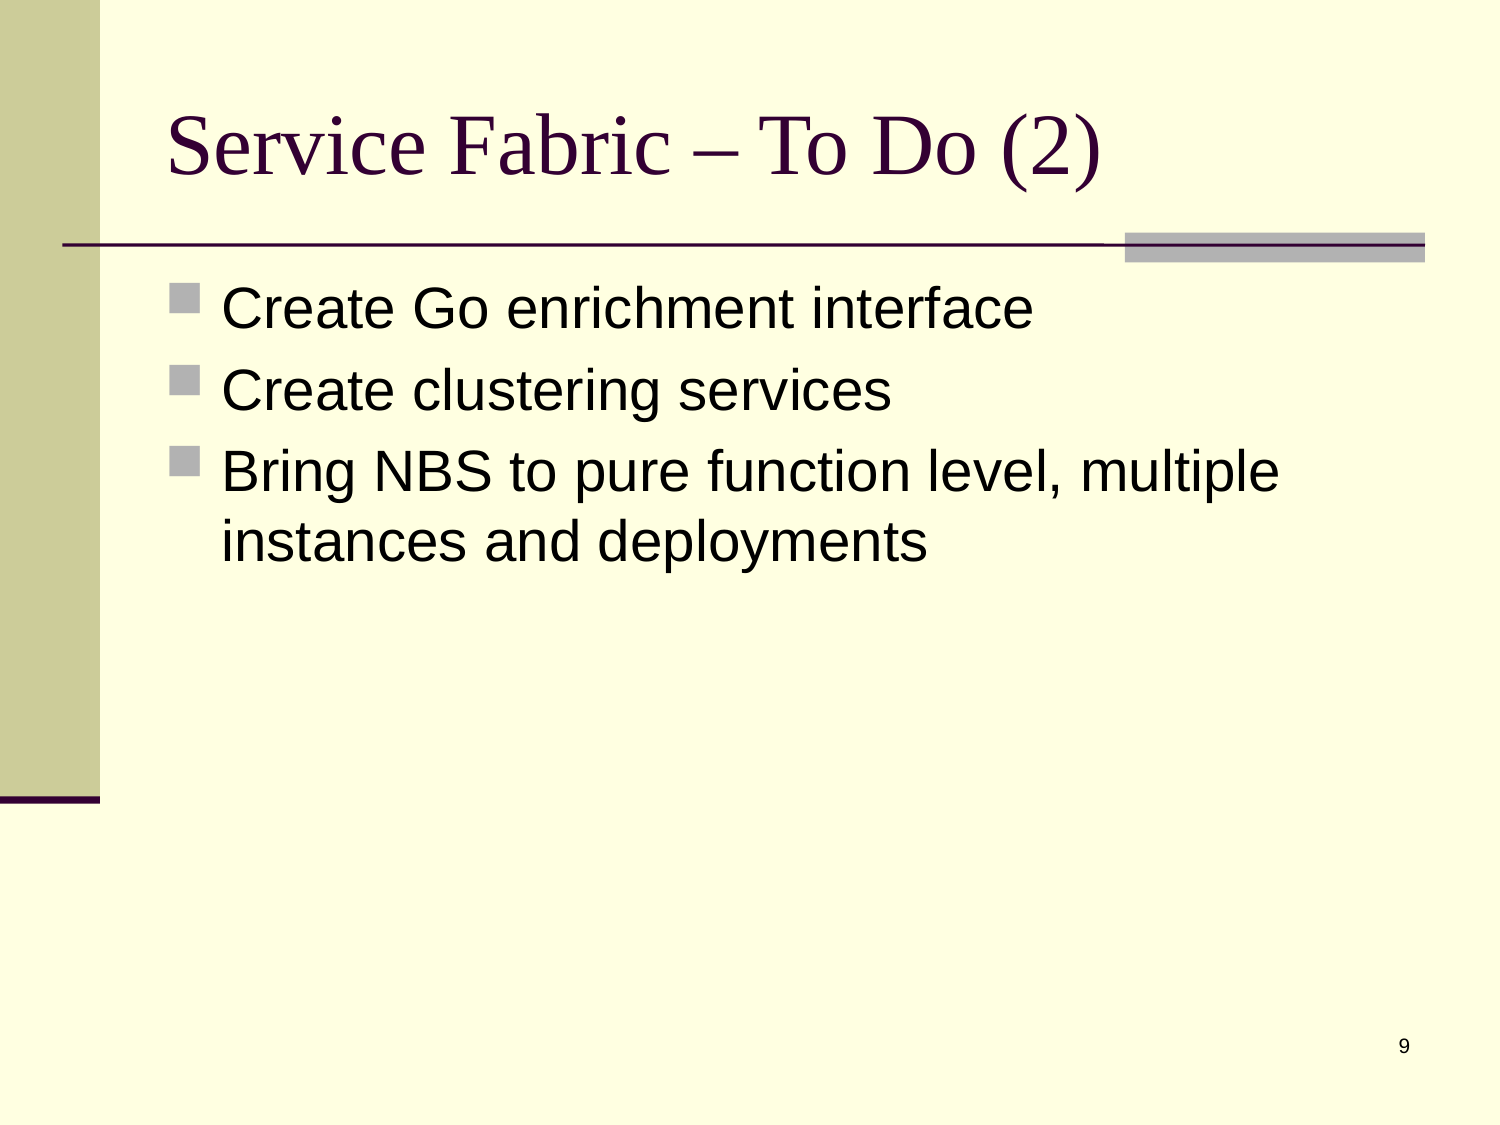

# Service Fabric – To Do (2)
Create Go enrichment interface
Create clustering services
Bring NBS to pure function level, multiple instances and deployments

9